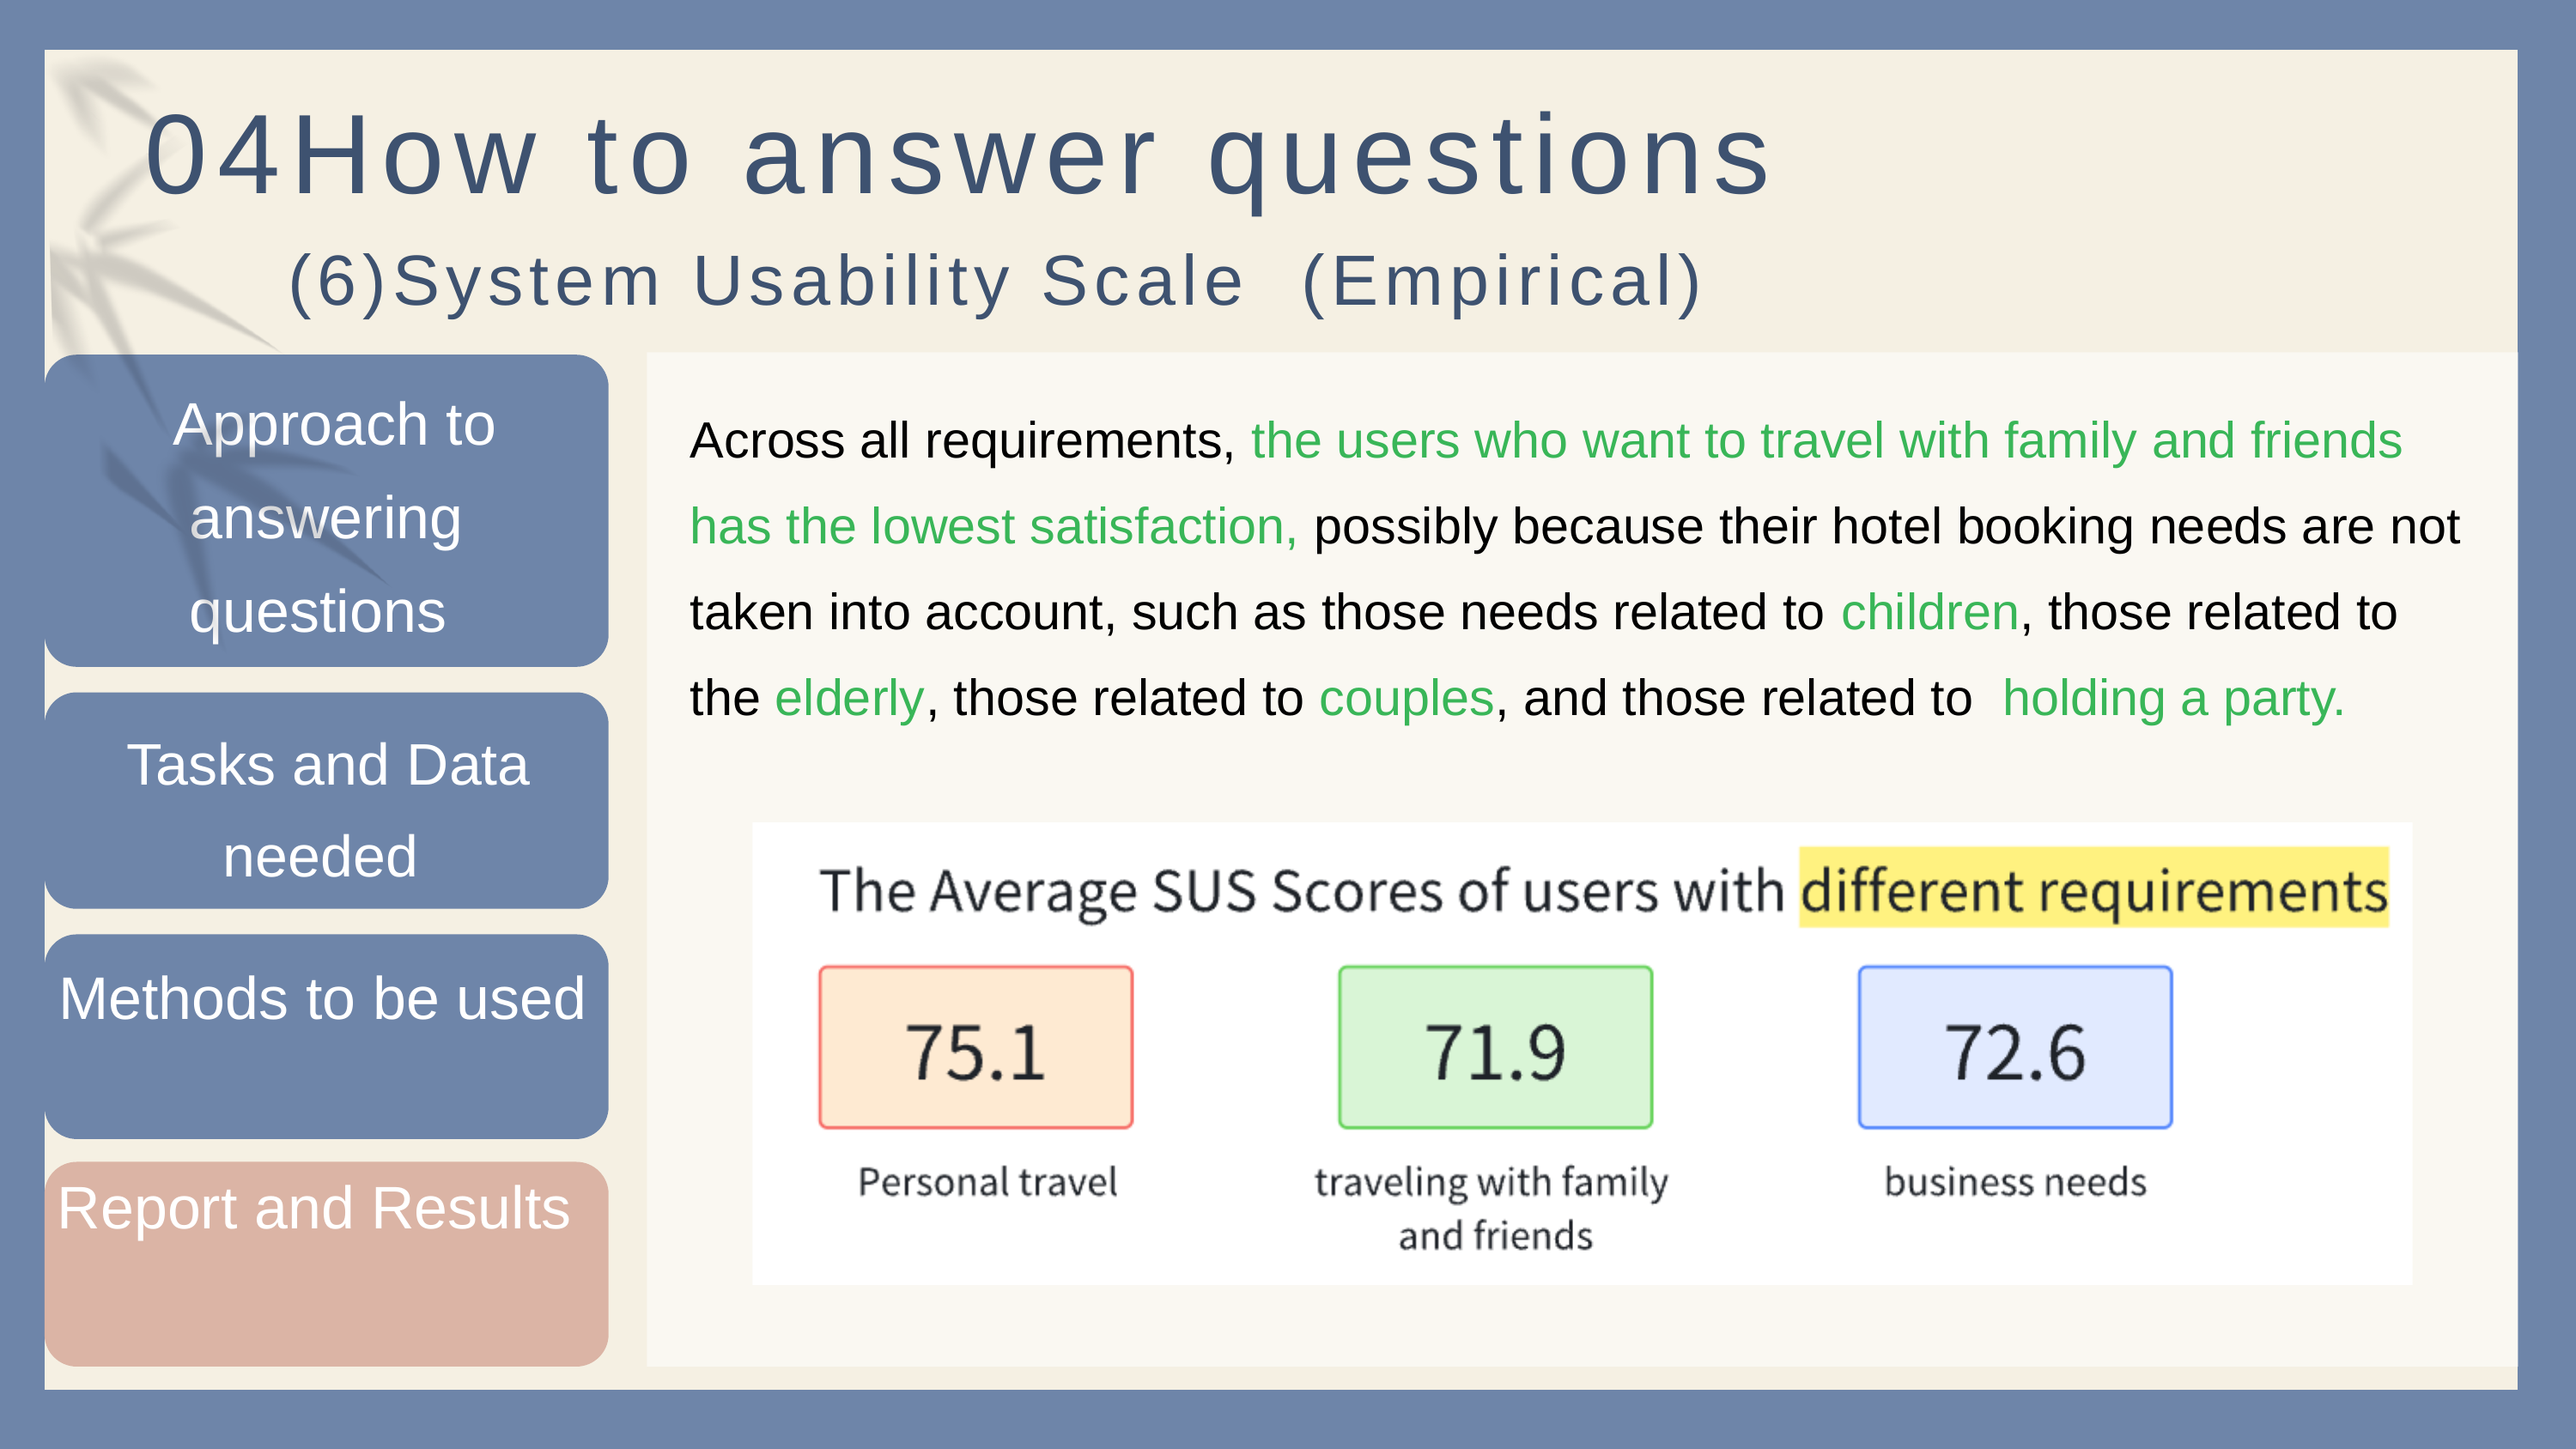

04How to answer questions
(6)System Usability Scale  (Empirical)

 Approach to answering questions

Across all requirements, the users who want to travel with family and friends has the lowest satisfaction, possibly because their hotel booking needs are not taken into account, such as those needs related to children, those related to the elderly, those related to couples, and those related to  holding a party.

 Tasks and Data needed

Methods to be used
Report and Results